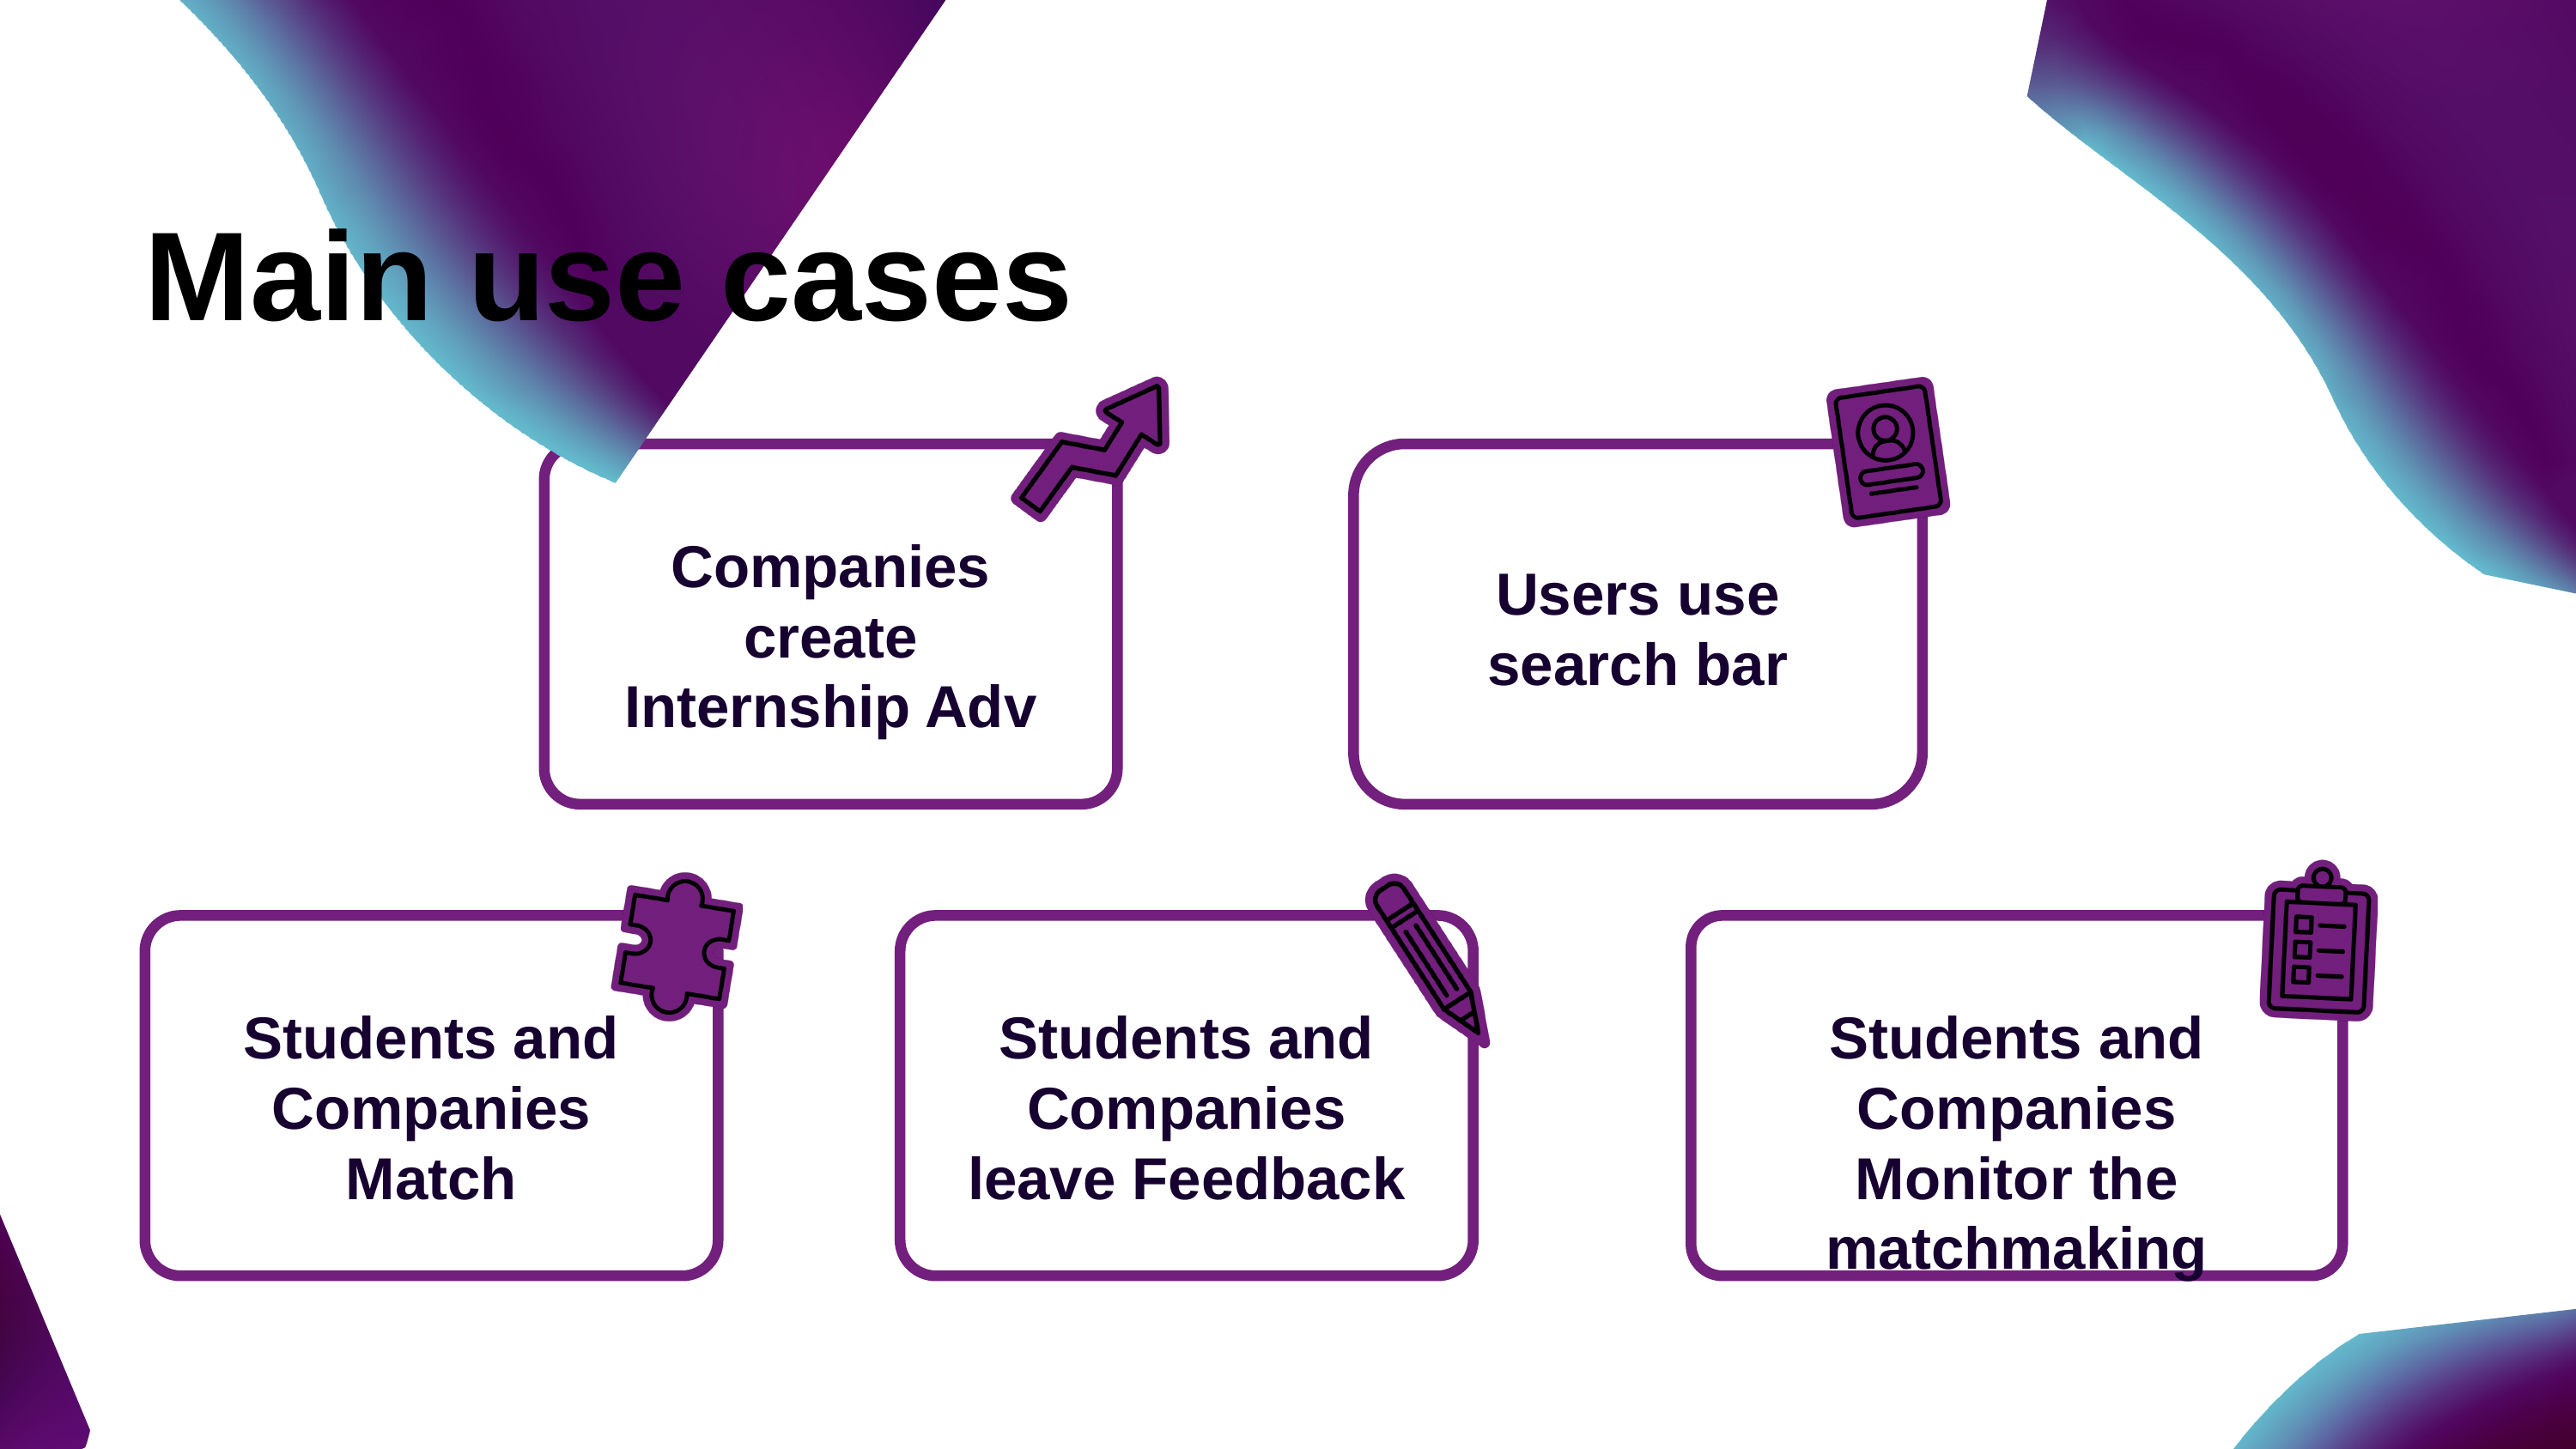

Main use cases

Companies create Internship Adv

Users use
search bar

Students and Companies Match

Students and Companies leave Feedback

Students and Companies Monitor the matchmaking